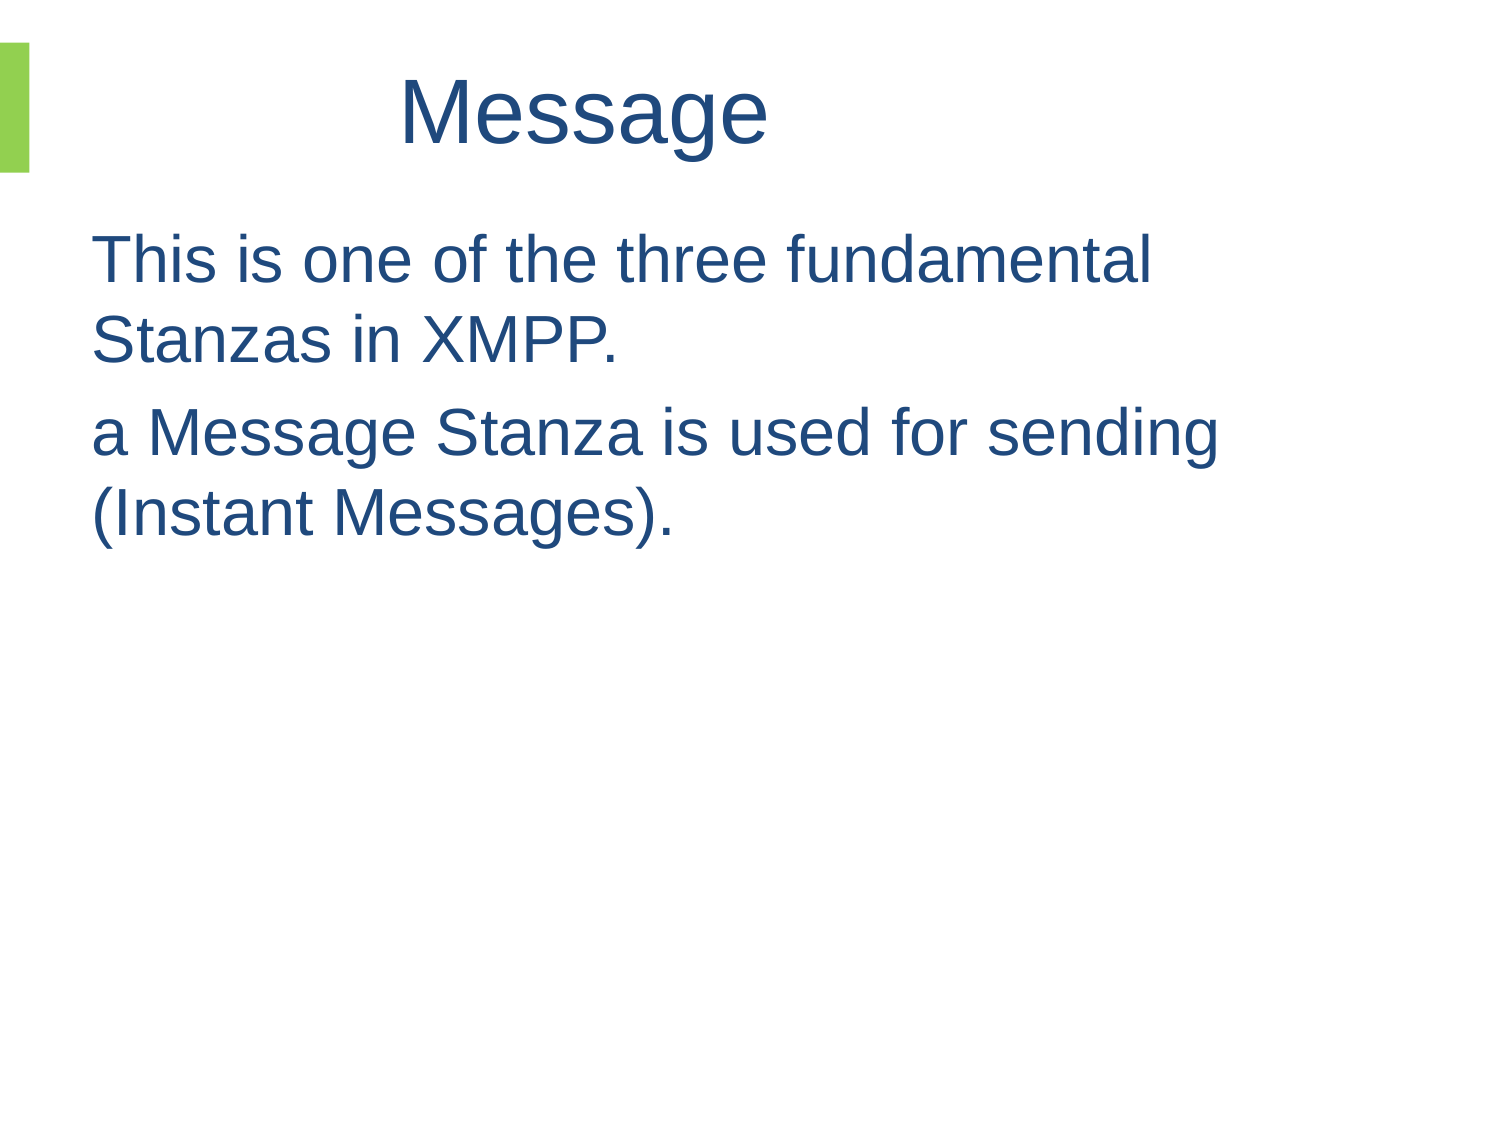

# Message
This is one of the three fundamental Stanzas in XMPP.
a Message Stanza is used for sending (Instant Messages).